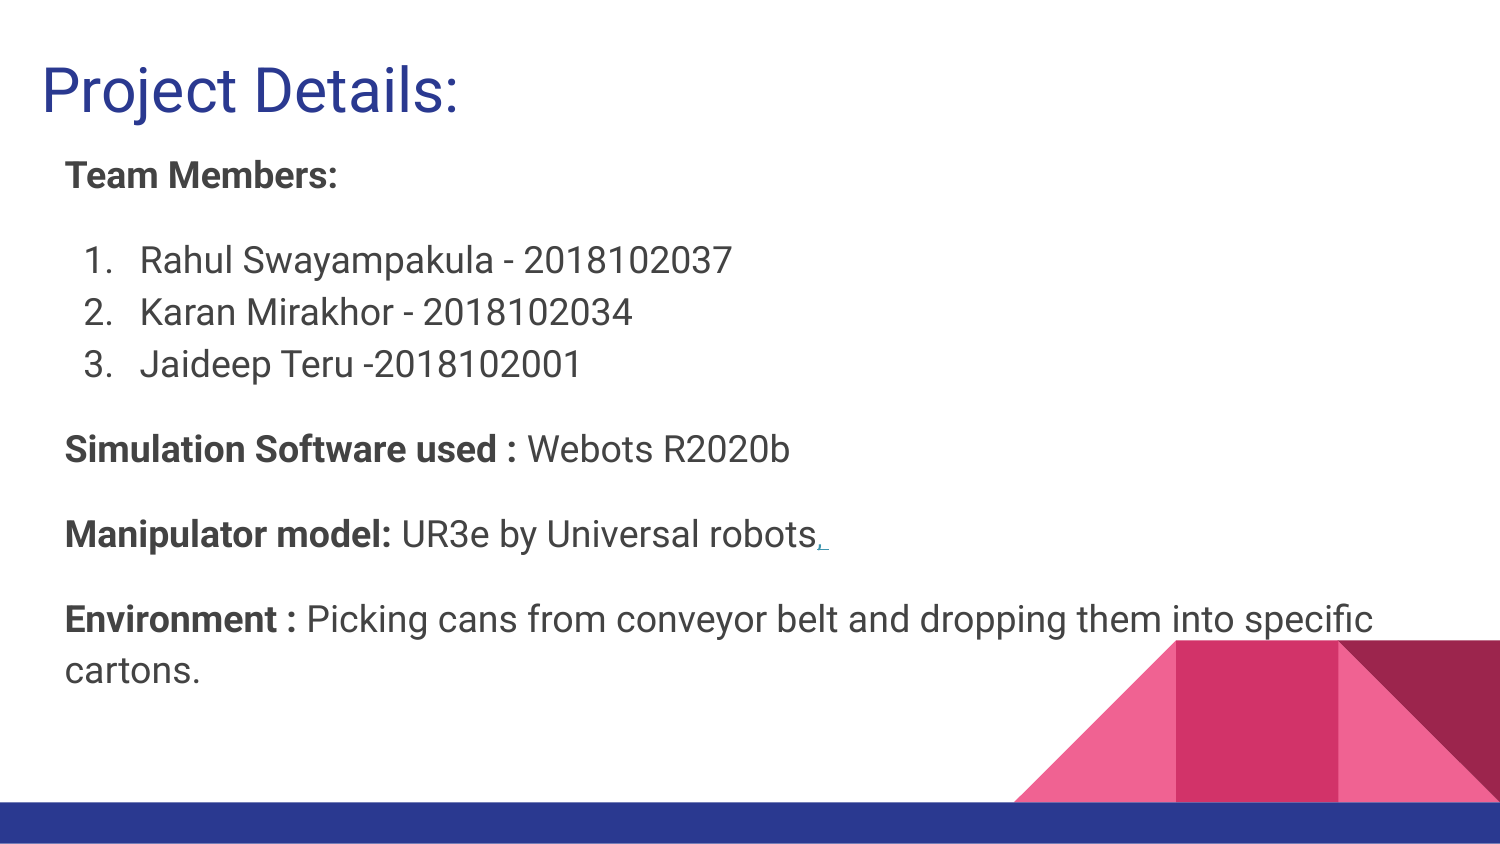

# Project Details:
Team Members:
Rahul Swayampakula - 2018102037
Karan Mirakhor - 2018102034
Jaideep Teru -2018102001
Simulation Software used : Webots R2020b
Manipulator model: UR3e by Universal robots,
Environment : Picking cans from conveyor belt and dropping them into specific cartons.